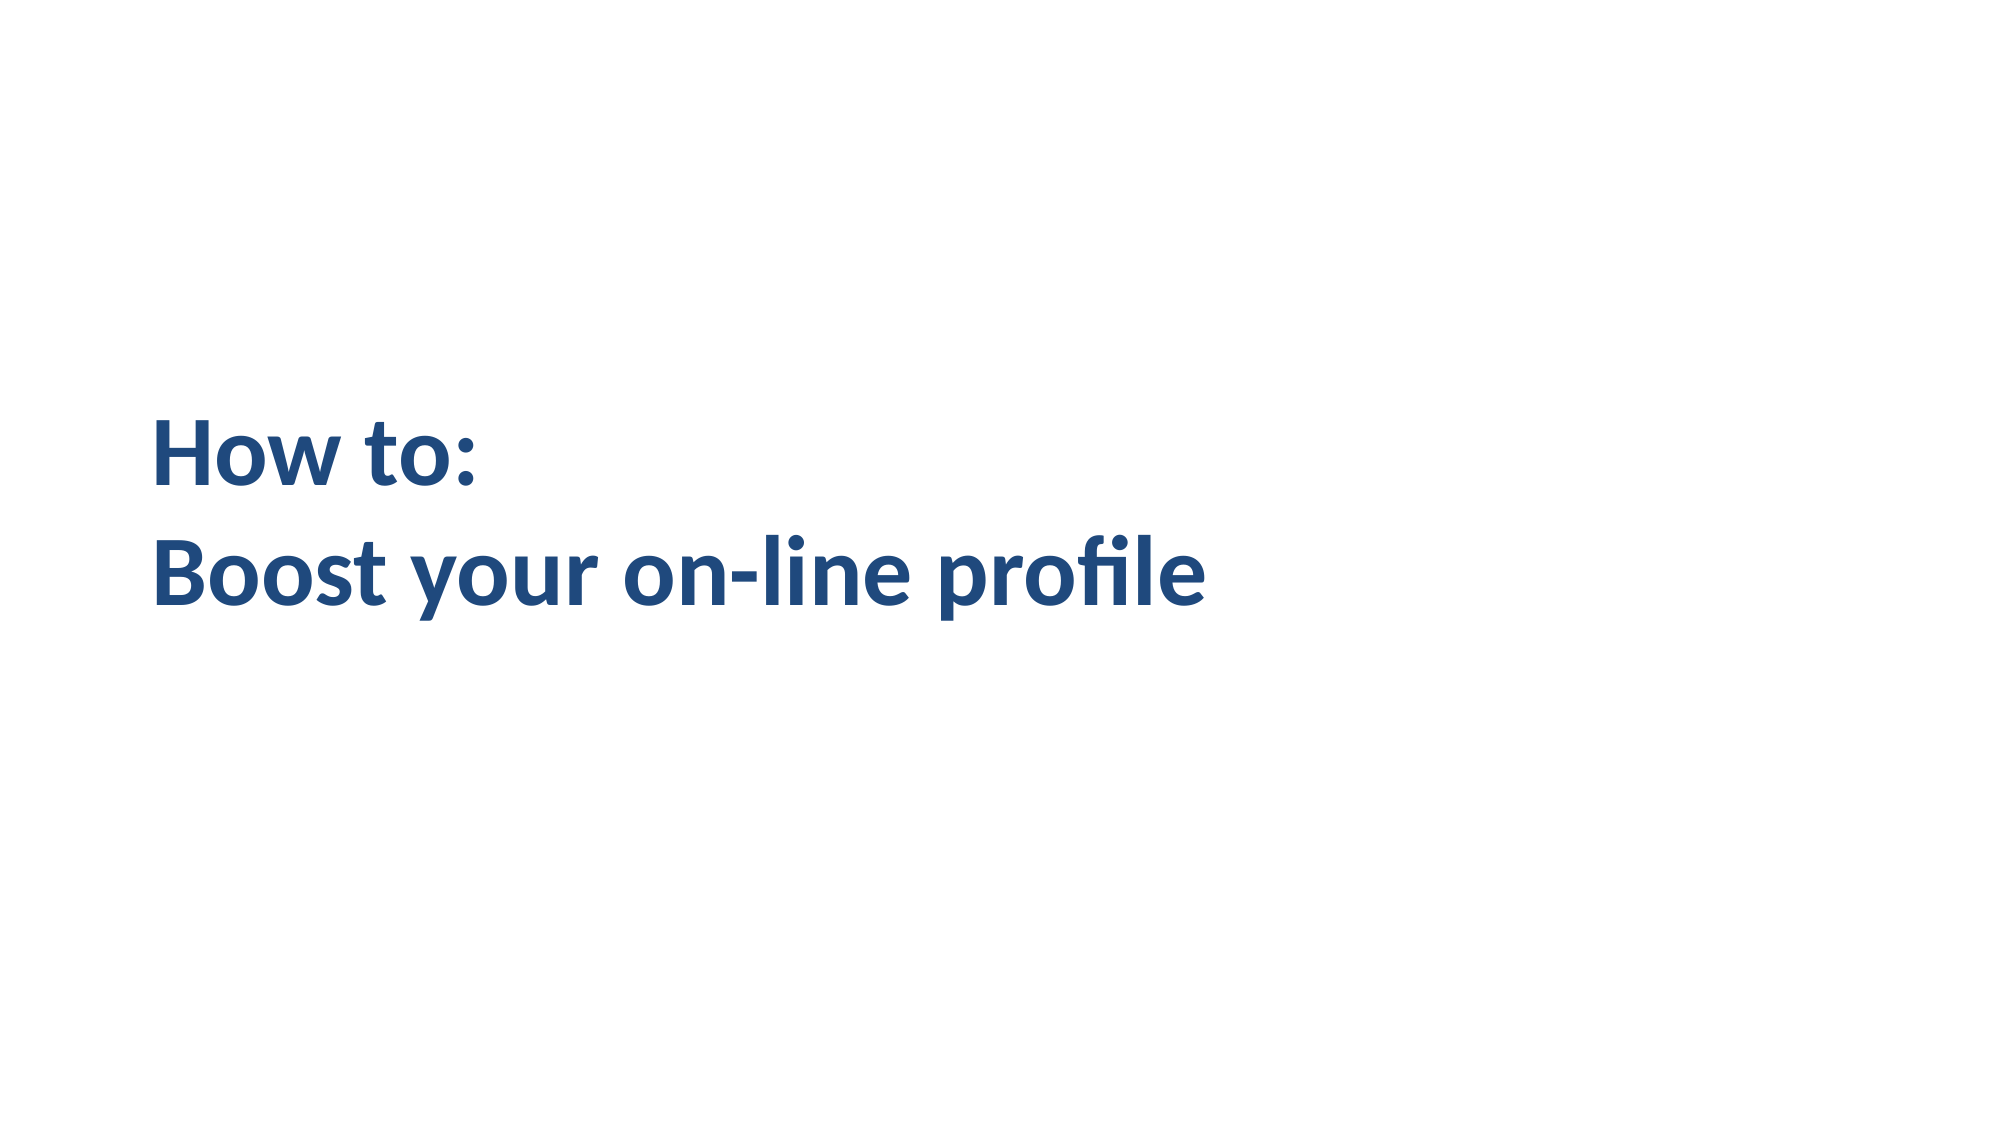

# How to: Boost your on-line profile